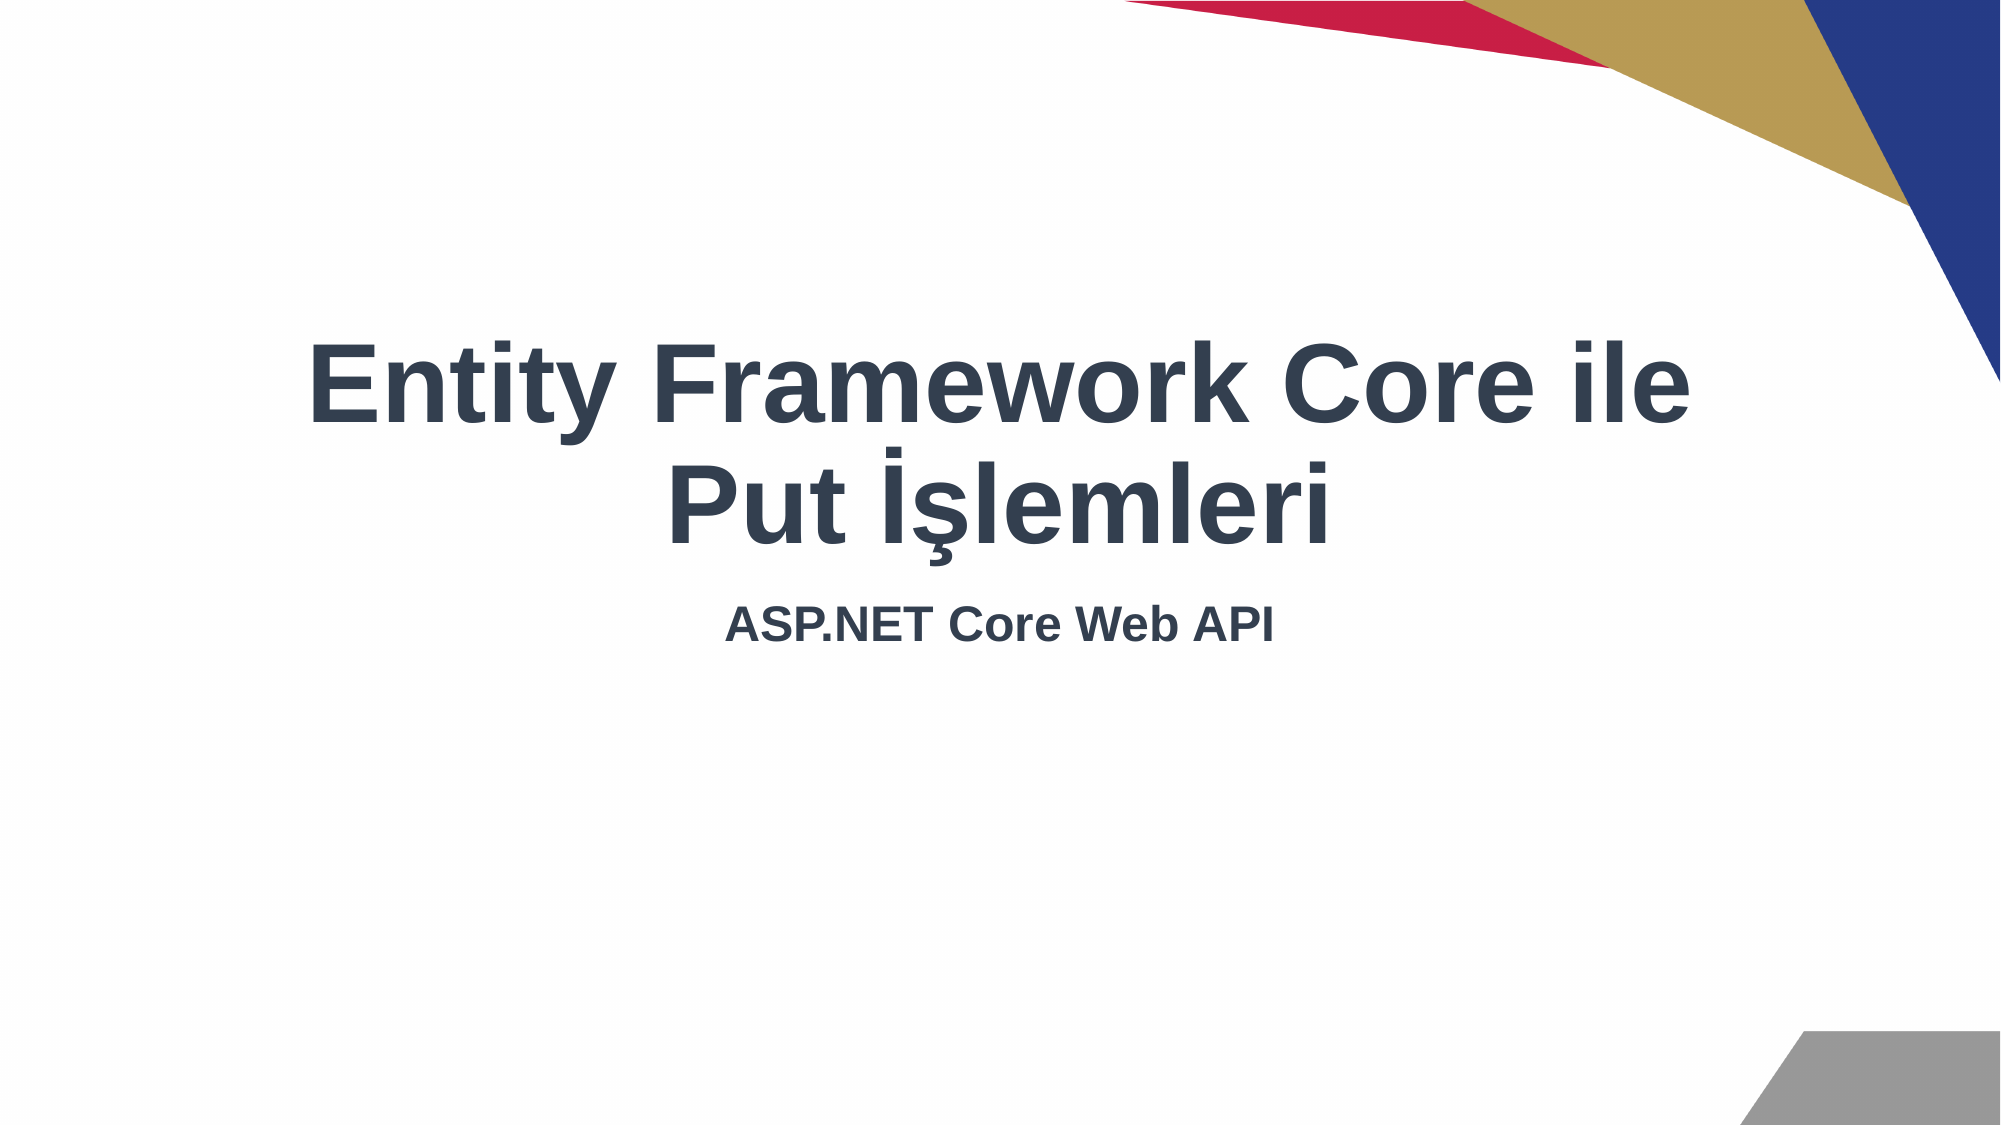

# Entity Framework Core ile Put İşlemleri
ASP.NET Core Web API